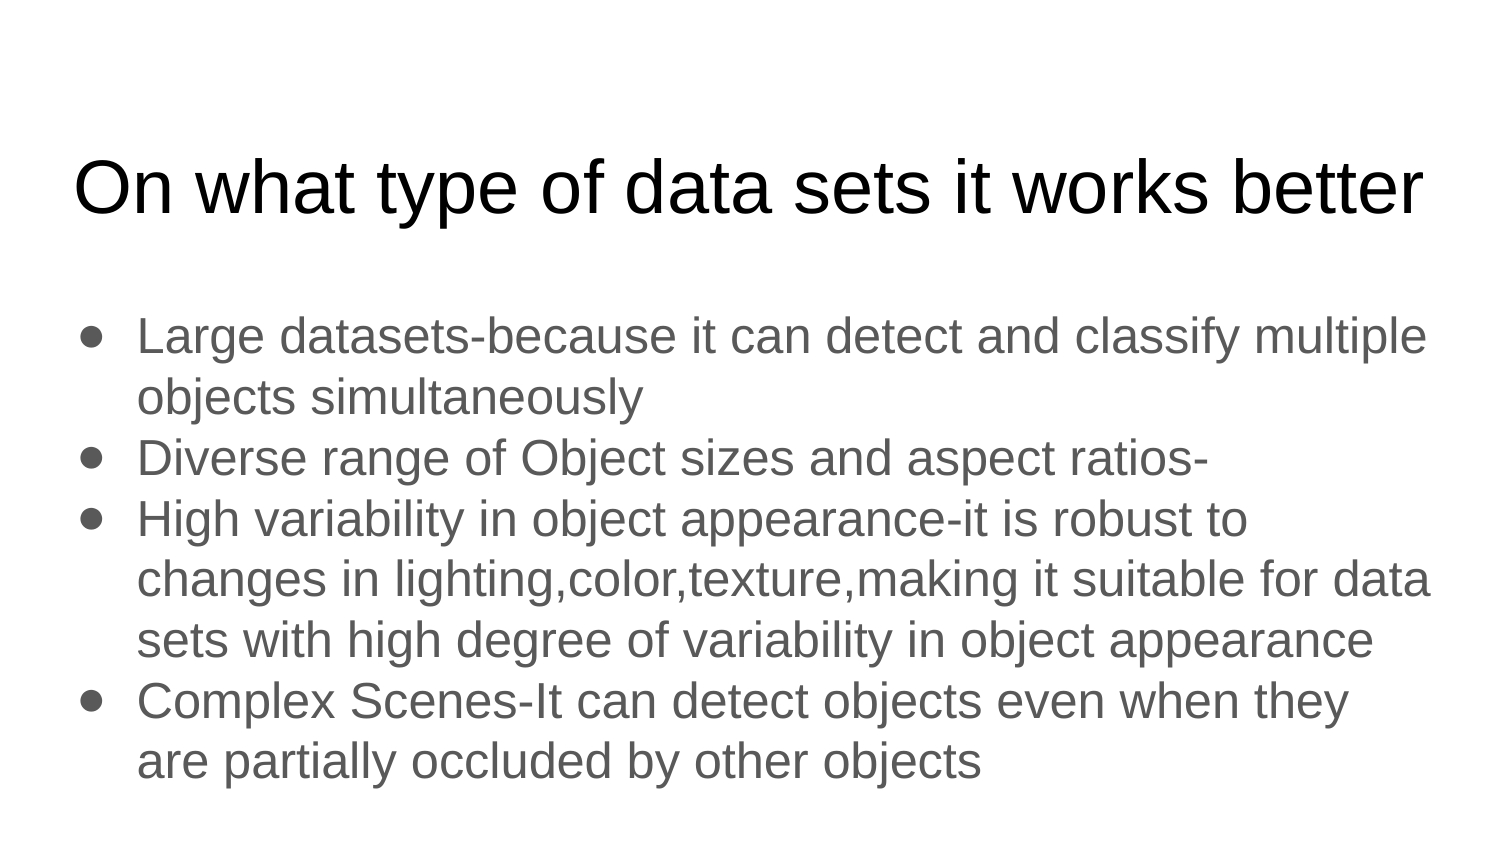

# On what type of data sets it works better
Large datasets-because it can detect and classify multiple objects simultaneously
Diverse range of Object sizes and aspect ratios-
High variability in object appearance-it is robust to changes in lighting,color,texture,making it suitable for data sets with high degree of variability in object appearance
Complex Scenes-It can detect objects even when they are partially occluded by other objects